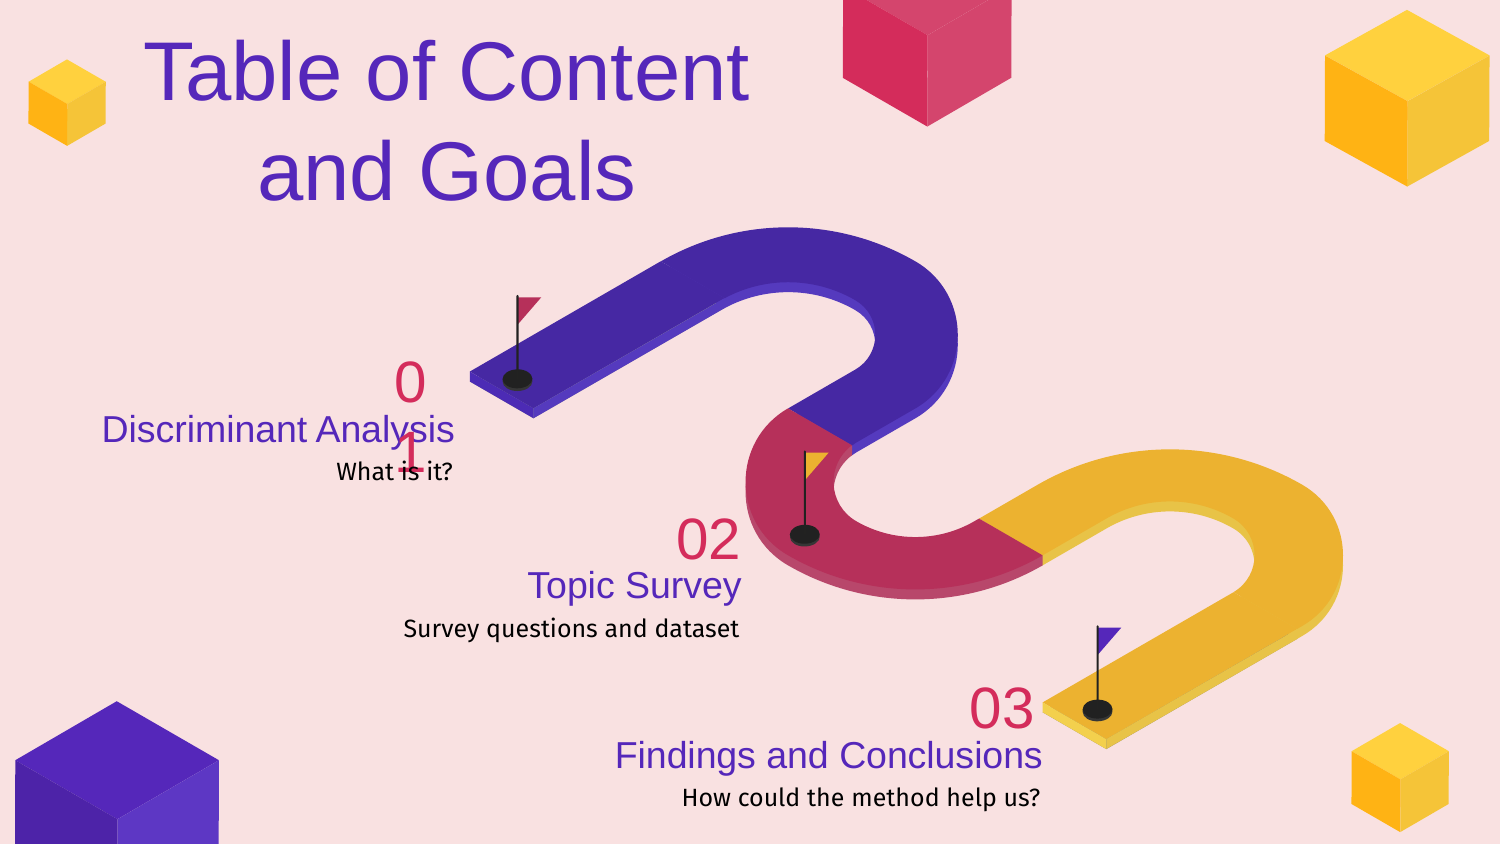

# Table of Content and Goals

01
Discriminant Analysis
What is it?

02
Topic Survey
Survey questions and dataset

03
Findings and Conclusions
How could the method help us?